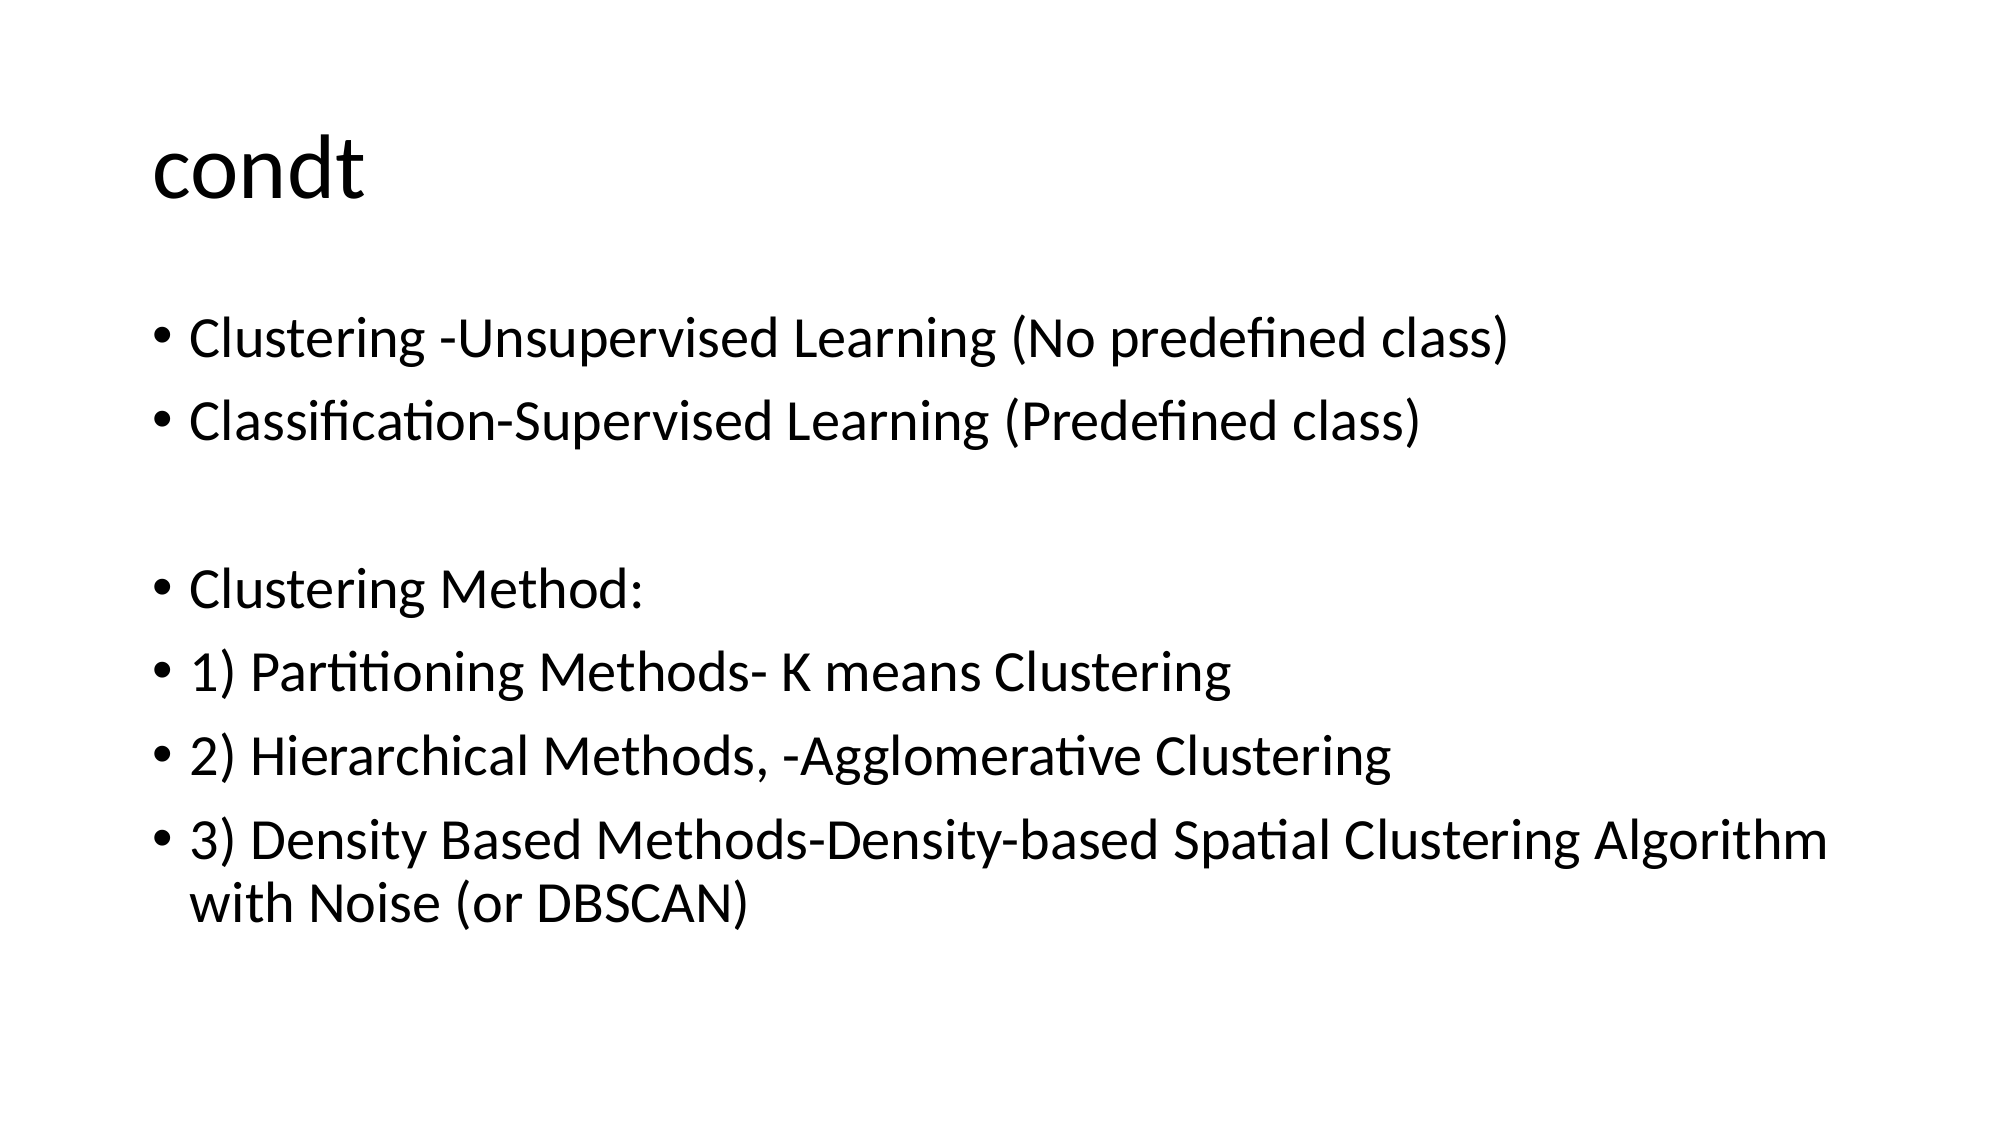

# condt
Clustering -Unsupervised Learning (No predefined class)
Classification-Supervised Learning (Predefined class)

Clustering Method:
1) Partitioning Methods- K means Clustering
2) Hierarchical Methods, -Agglomerative Clustering
3) Density Based Methods-Density-based Spatial Clustering Algorithm with Noise (or DBSCAN)